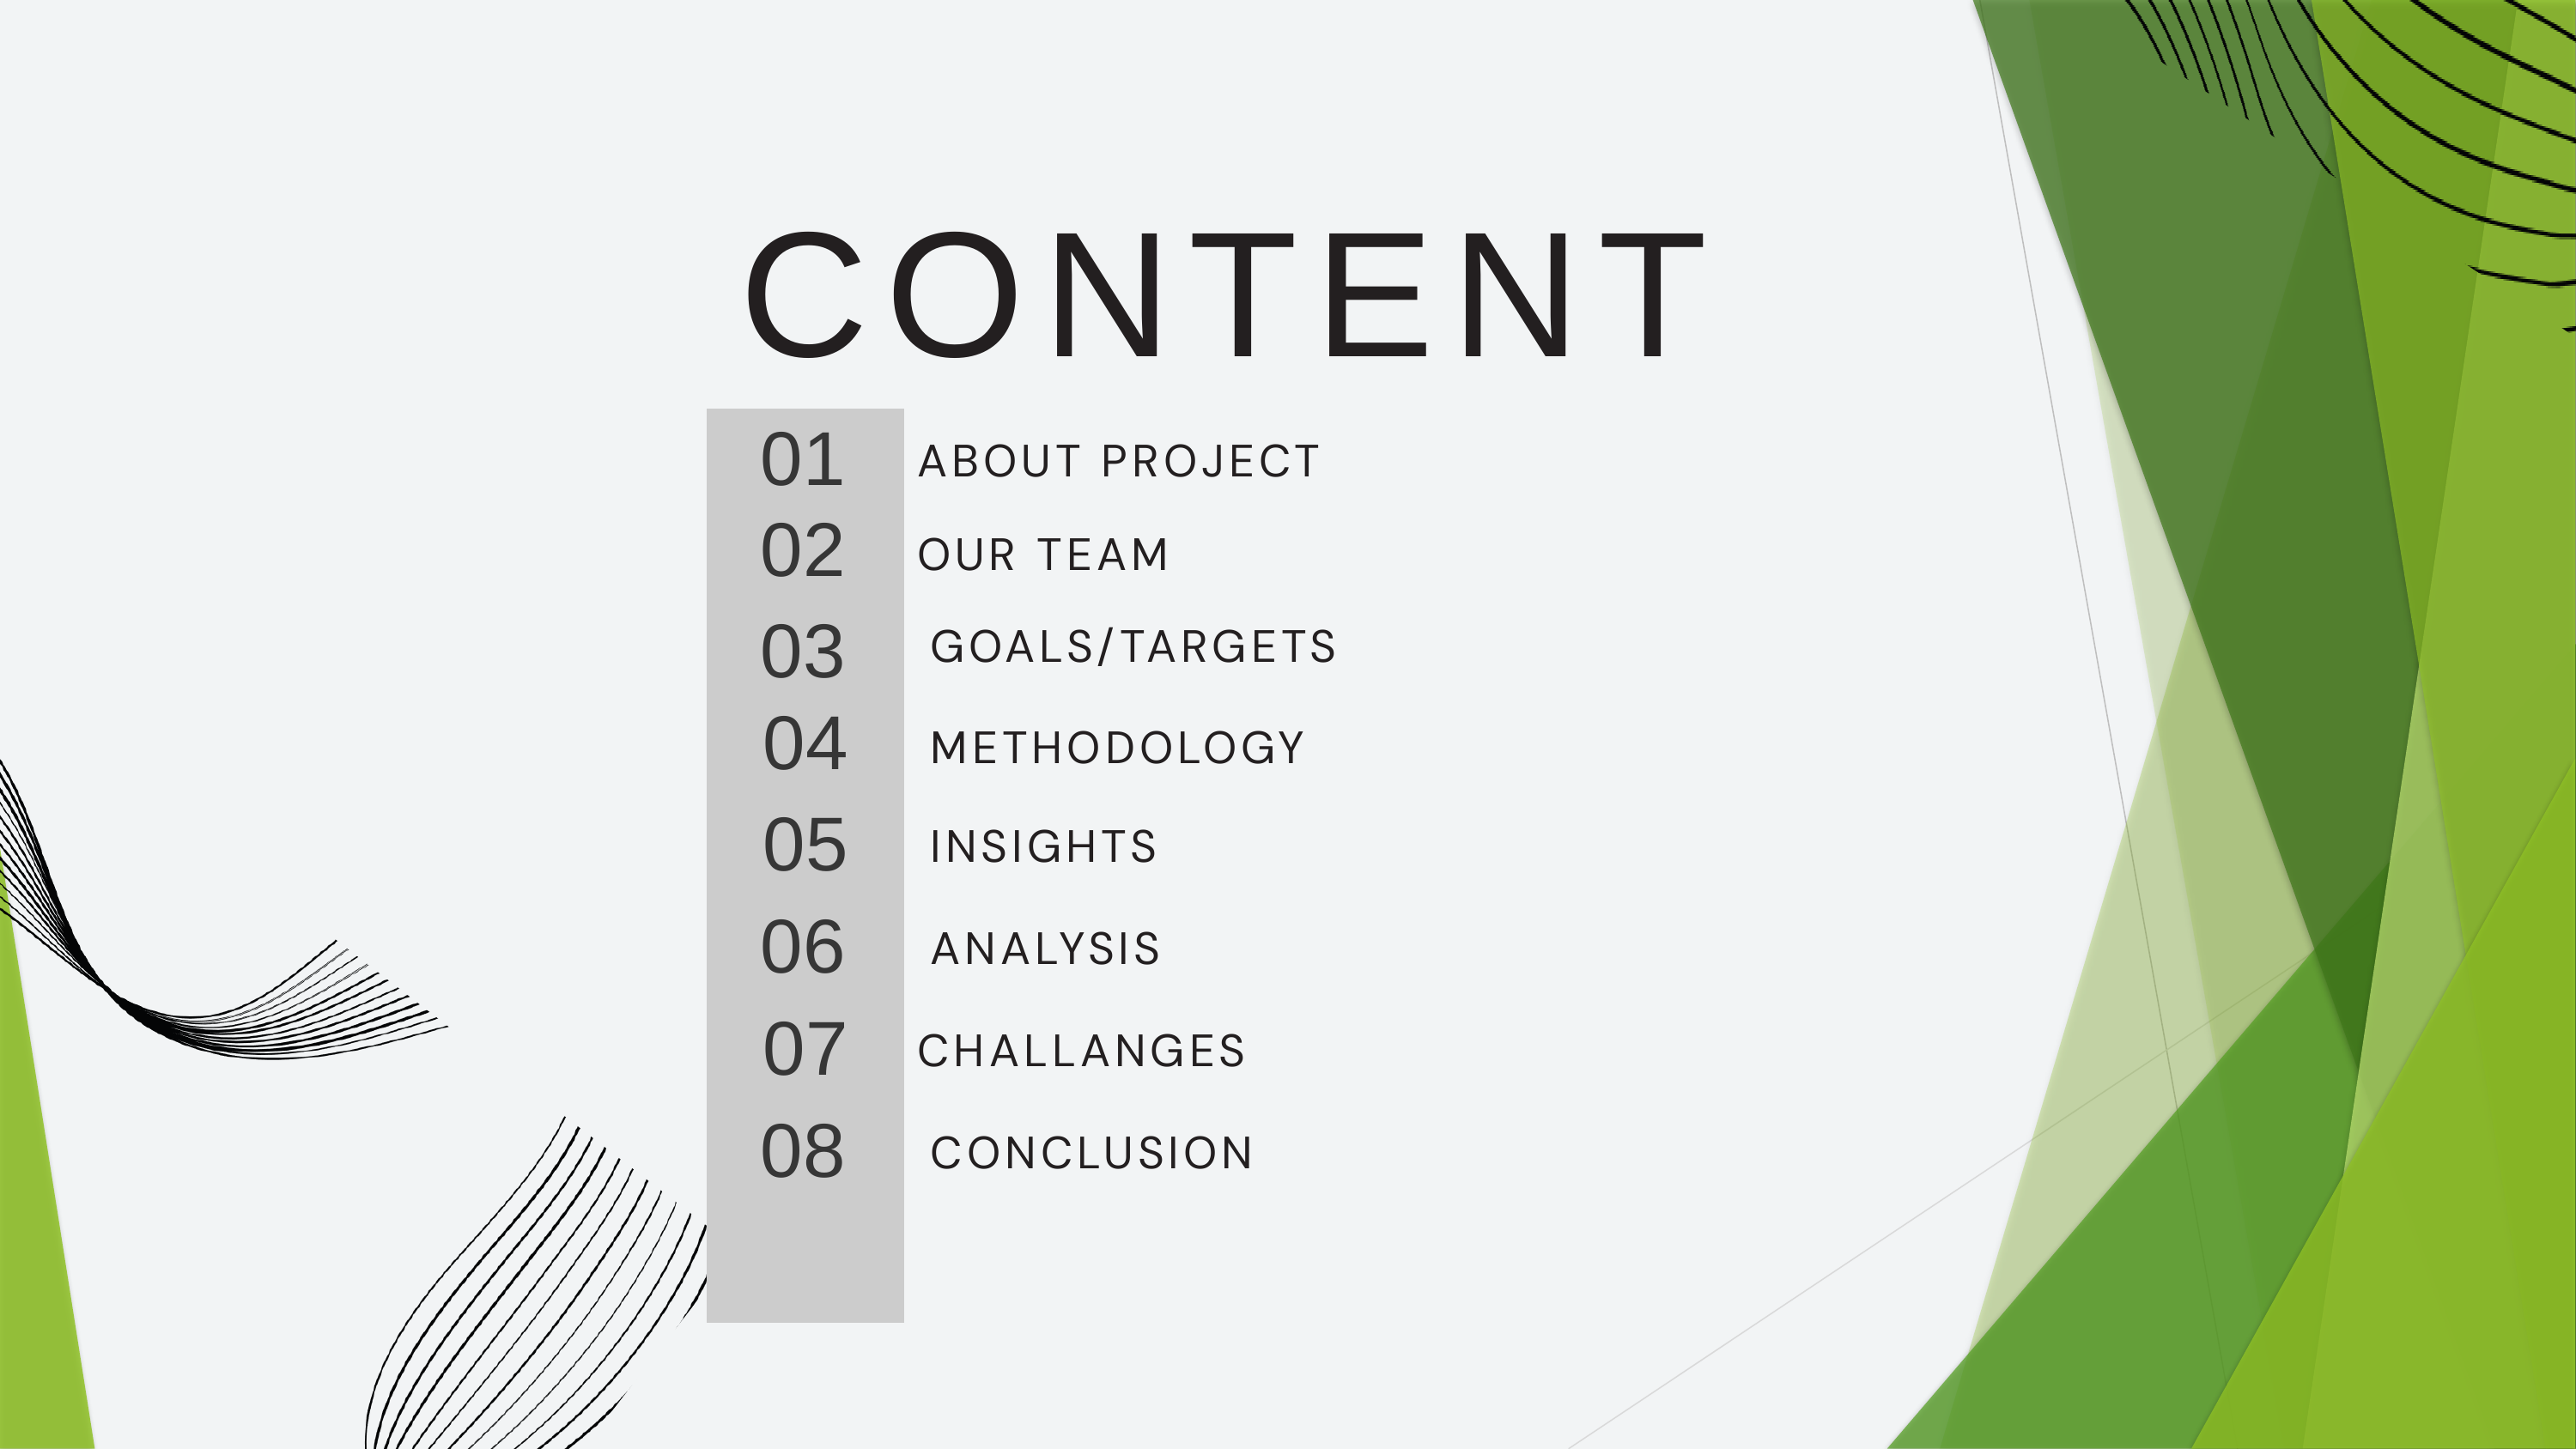

CONTENT

01
ABOUT PROJECT
02
OUR TEAM
03
GOALS/TARGETS
04
METHODOLOGY

05
INSIGHTS
06
ANALYSIS
07
CHALLANGES
08
CONCLUSION